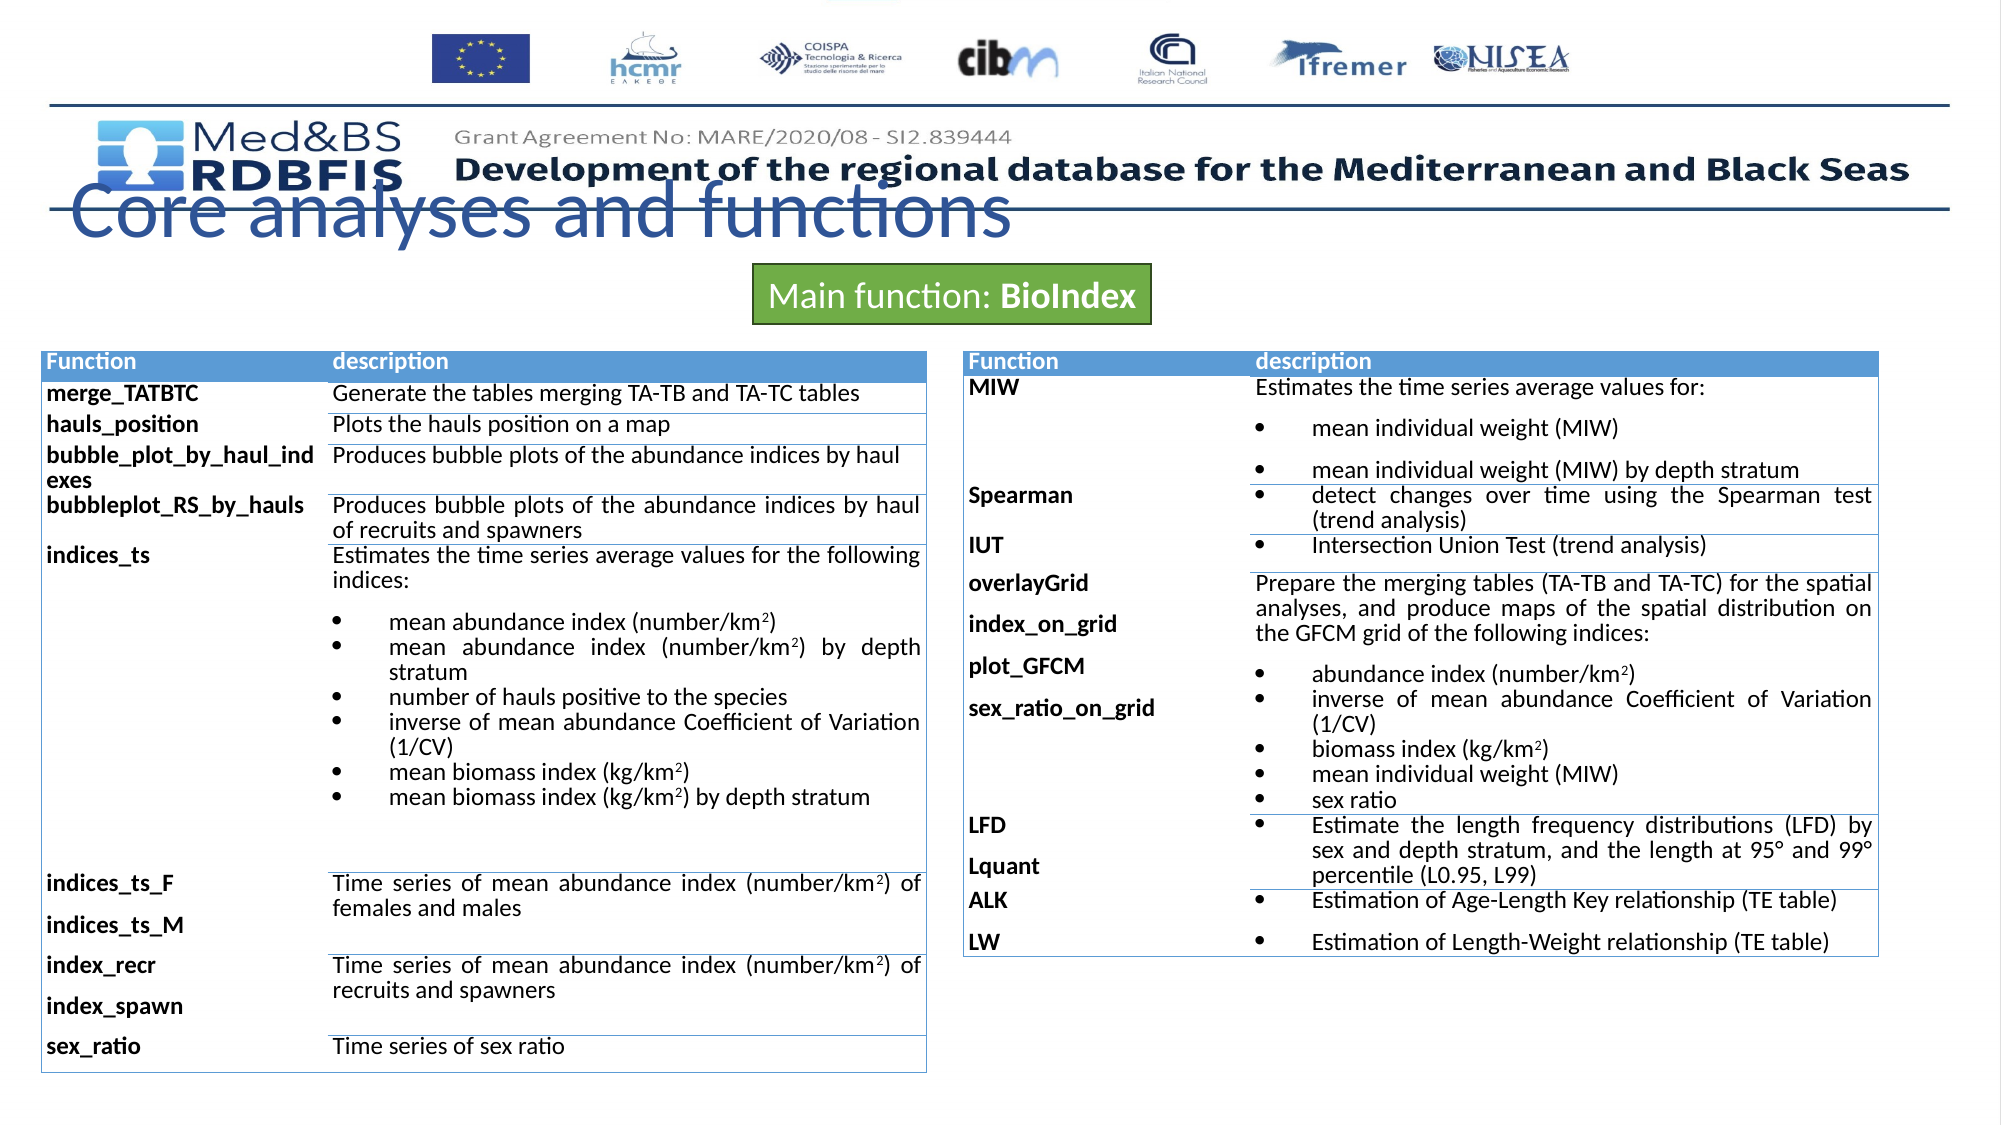

# Core analyses and functions
Main function: BioIndex
| Function | description |
| --- | --- |
| merge\_TATBTC | Generate the tables merging TA-TB and TA-TC tables |
| hauls\_position | Plots the hauls position on a map |
| bubble\_plot\_by\_haul\_indexes | Produces bubble plots of the abundance indices by haul |
| bubbleplot\_RS\_by\_hauls | Produces bubble plots of the abundance indices by haul of recruits and spawners |
| indices\_ts | Estimates the time series average values for the following indices: mean abundance index (number/km2) mean abundance index (number/km2) by depth stratum number of hauls positive to the species inverse of mean abundance Coefficient of Variation (1/CV) mean biomass index (kg/km2) mean biomass index (kg/km2) by depth stratum |
| indices\_ts\_F indices\_ts\_M | Time series of mean abundance index (number/km2) of females and males |
| index\_recr index\_spawn | Time series of mean abundance index (number/km2) of recruits and spawners |
| sex\_ratio | Time series of sex ratio |
| Function | description |
| --- | --- |
| MIW | Estimates the time series average values for: mean individual weight (MIW) mean individual weight (MIW) by depth stratum |
| Spearman | detect changes over time using the Spearman test (trend analysis) |
| IUT | Intersection Union Test (trend analysis) |
| overlayGrid index\_on\_grid plot\_GFCM sex\_ratio\_on\_grid | Prepare the merging tables (TA-TB and TA-TC) for the spatial analyses, and produce maps of the spatial distribution on the GFCM grid of the following indices: abundance index (number/km2) inverse of mean abundance Coefficient of Variation (1/CV) biomass index (kg/km2) mean individual weight (MIW) sex ratio |
| LFD Lquant | Estimate the length frequency distributions (LFD) by sex and depth stratum, and the length at 95° and 99° percentile (L0.95, L99) |
| ALK LW | Estimation of Age-Length Key relationship (TE table) Estimation of Length-Weight relationship (TE table) |